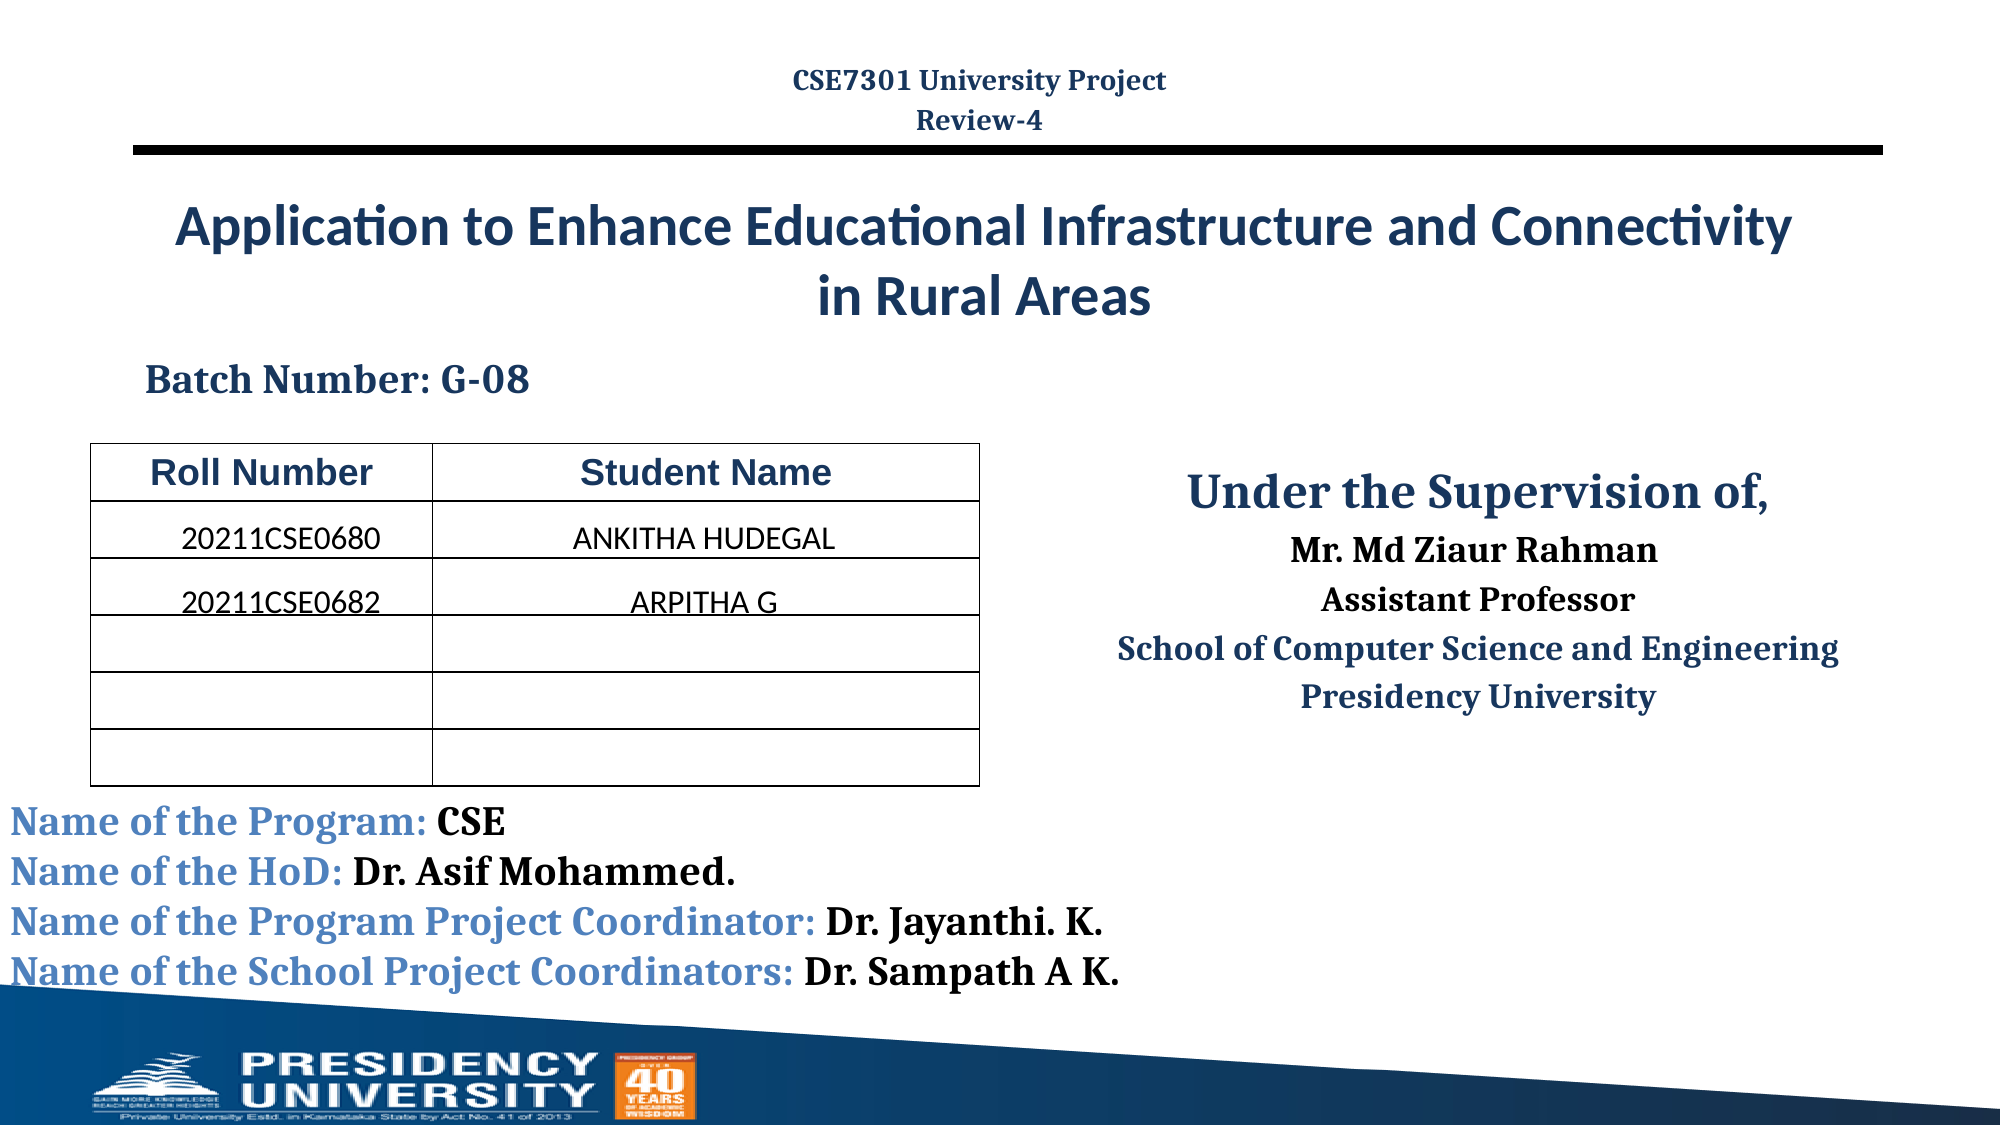

CSE7301 University Project
Review-4
# Application to Enhance Educational Infrastructure and Connectivity in Rural Areas
Batch Number: G-08

| Roll Number | Student Name |
| --- | --- |
|  |  |
|  |  |
|  |  |
|  |  |
|  |  |
|  |  |
| --- | --- |
| 20211CSE0680 | ANKITHA HUDEGAL |
| 20211CSE0682 | ARPITHA G |
Under the Supervision of,
Mr. Md Ziaur Rahman
Assistant Professor
School of Computer Science and Engineering
Presidency University

Name of the Program: CSE
Name of the HoD: Dr. Asif Mohammed.
Name of the Program Project Coordinator: Dr. Jayanthi. K.
Name of the School Project Coordinators: Dr. Sampath A K.